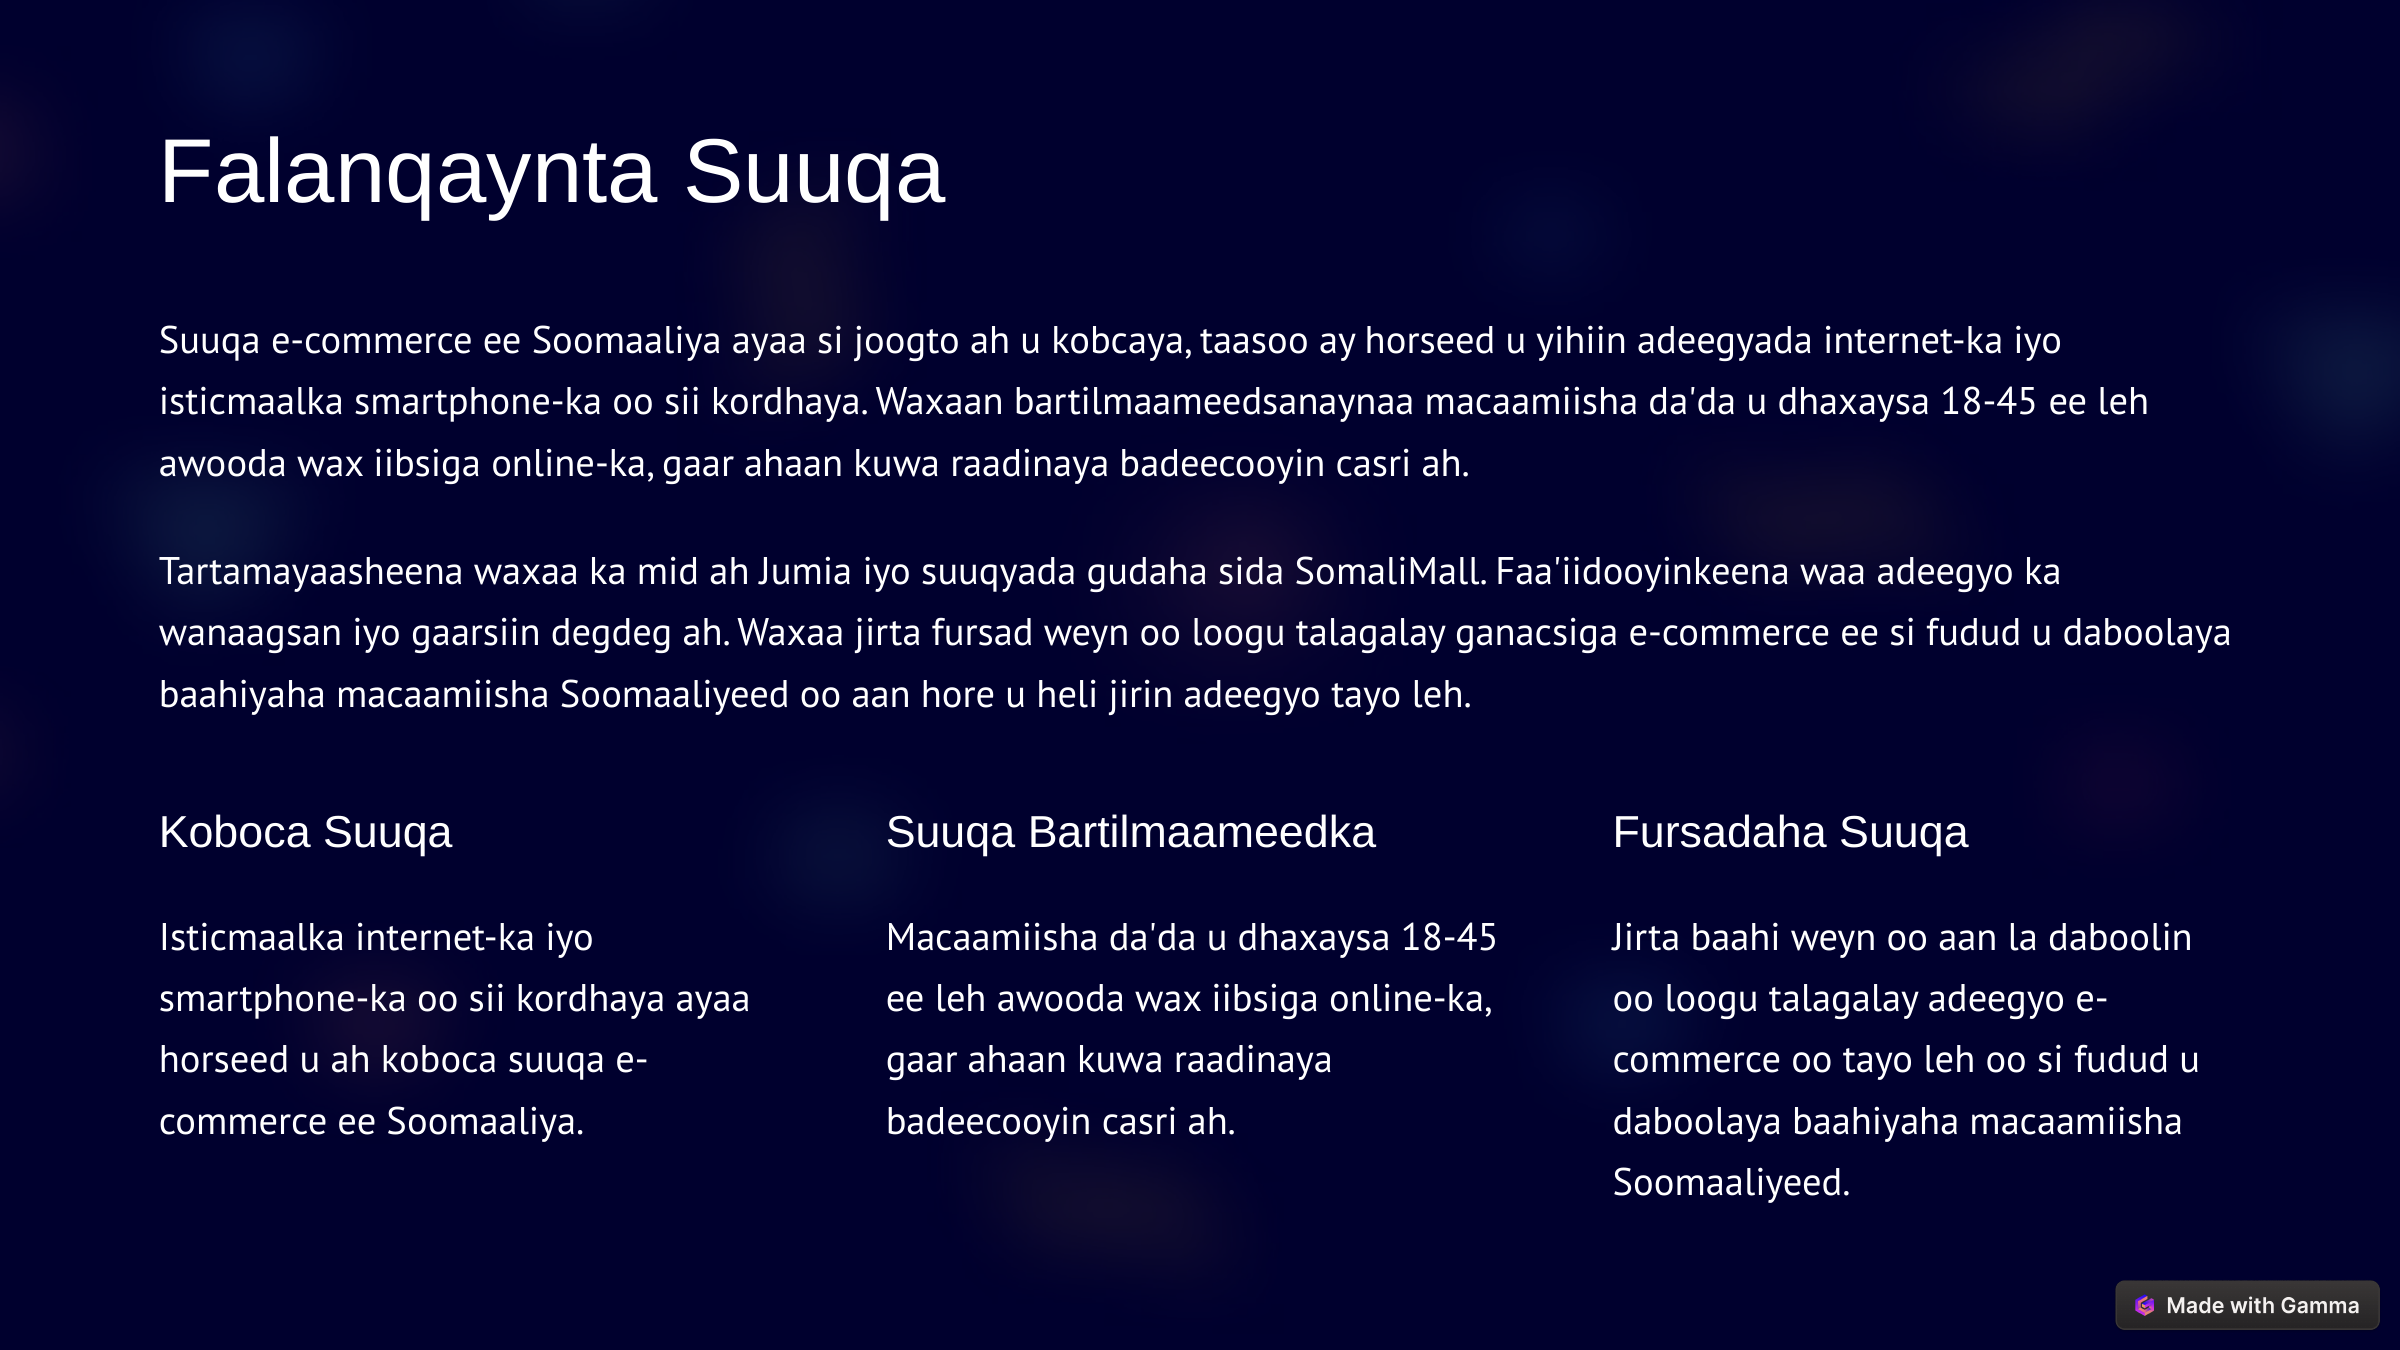

Falanqaynta Suuqa
Suuqa e-commerce ee Soomaaliya ayaa si joogto ah u kobcaya, taasoo ay horseed u yihiin adeegyada internet-ka iyo isticmaalka smartphone-ka oo sii kordhaya. Waxaan bartilmaameedsanaynaa macaamiisha da'da u dhaxaysa 18-45 ee leh awooda wax iibsiga online-ka, gaar ahaan kuwa raadinaya badeecooyin casri ah.
Tartamayaasheena waxaa ka mid ah Jumia iyo suuqyada gudaha sida SomaliMall. Faa'iidooyinkeena waa adeegyo ka wanaagsan iyo gaarsiin degdeg ah. Waxaa jirta fursad weyn oo loogu talagalay ganacsiga e-commerce ee si fudud u daboolaya baahiyaha macaamiisha Soomaaliyeed oo aan hore u heli jirin adeegyo tayo leh.
Koboca Suuqa
Suuqa Bartilmaameedka
Fursadaha Suuqa
Isticmaalka internet-ka iyo smartphone-ka oo sii kordhaya ayaa horseed u ah koboca suuqa e-commerce ee Soomaaliya.
Macaamiisha da'da u dhaxaysa 18-45 ee leh awooda wax iibsiga online-ka, gaar ahaan kuwa raadinaya badeecooyin casri ah.
Jirta baahi weyn oo aan la daboolin oo loogu talagalay adeegyo e-commerce oo tayo leh oo si fudud u daboolaya baahiyaha macaamiisha Soomaaliyeed.